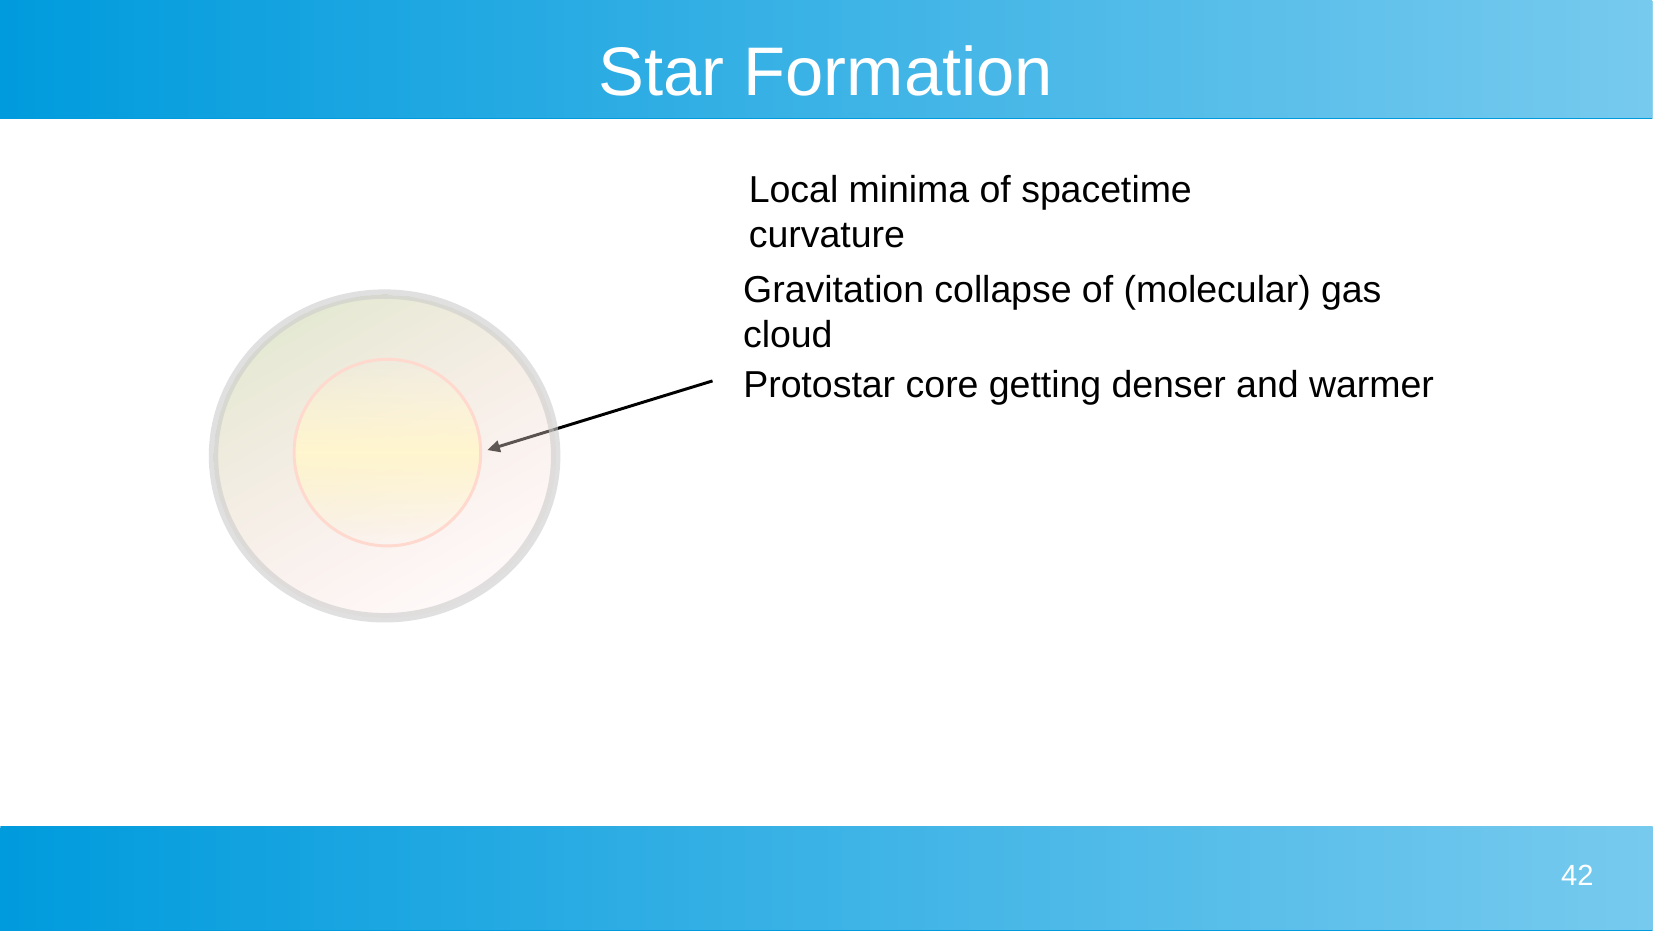

42
# Star Formation
Local minima of spacetime curvature
Gravitation collapse of (molecular) gas cloud

Protostar core getting denser and warmer